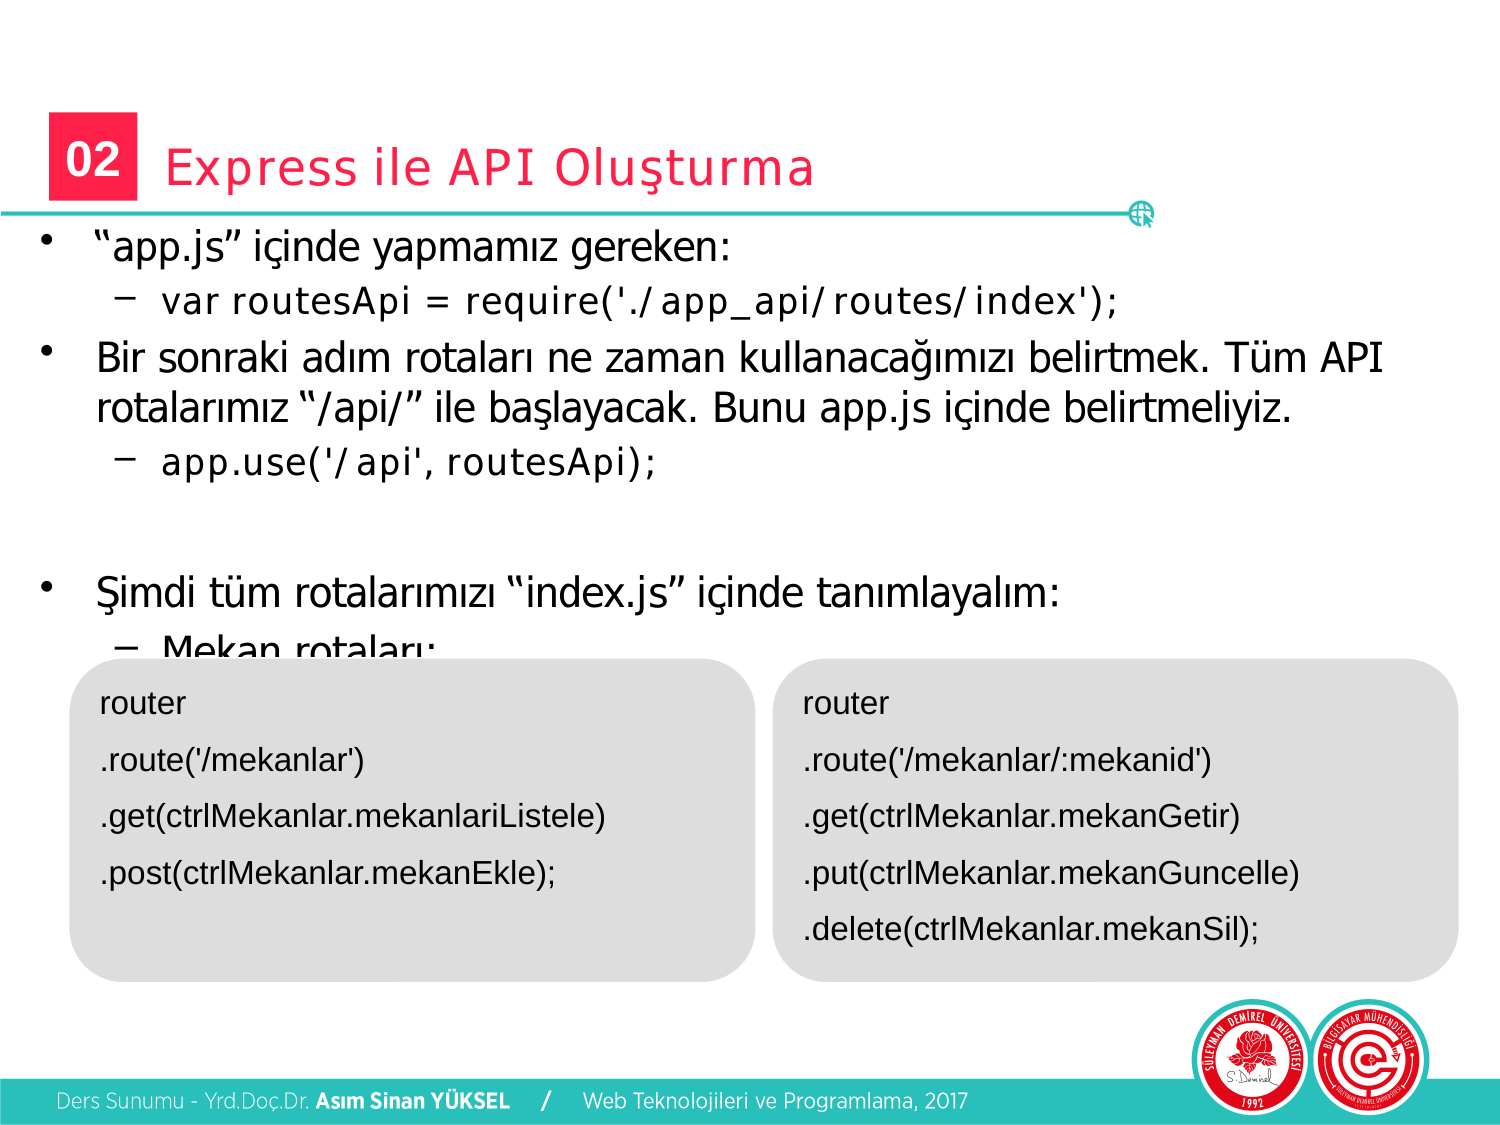

02
# Express ile API Oluşturma
“app.js” içinde yapmamız gereken:
var routesApi = require('./app_api/routes/index');
Bir sonraki adım rotaları ne zaman kullanacağımızı belirtmek. Tüm API rotalarımız “/api/” ile başlayacak. Bunu app.js içinde belirtmeliyiz.
app.use('/api', routesApi);

Şimdi tüm rotalarımızı “index.js” içinde tanımlayalım:
Mekan rotaları:

router
.route('/mekanlar')
.get(ctrlMekanlar.mekanlariListele)
.post(ctrlMekanlar.mekanEkle);
router
.route('/mekanlar/:mekanid')
.get(ctrlMekanlar.mekanGetir)
.put(ctrlMekanlar.mekanGuncelle)
.delete(ctrlMekanlar.mekanSil);